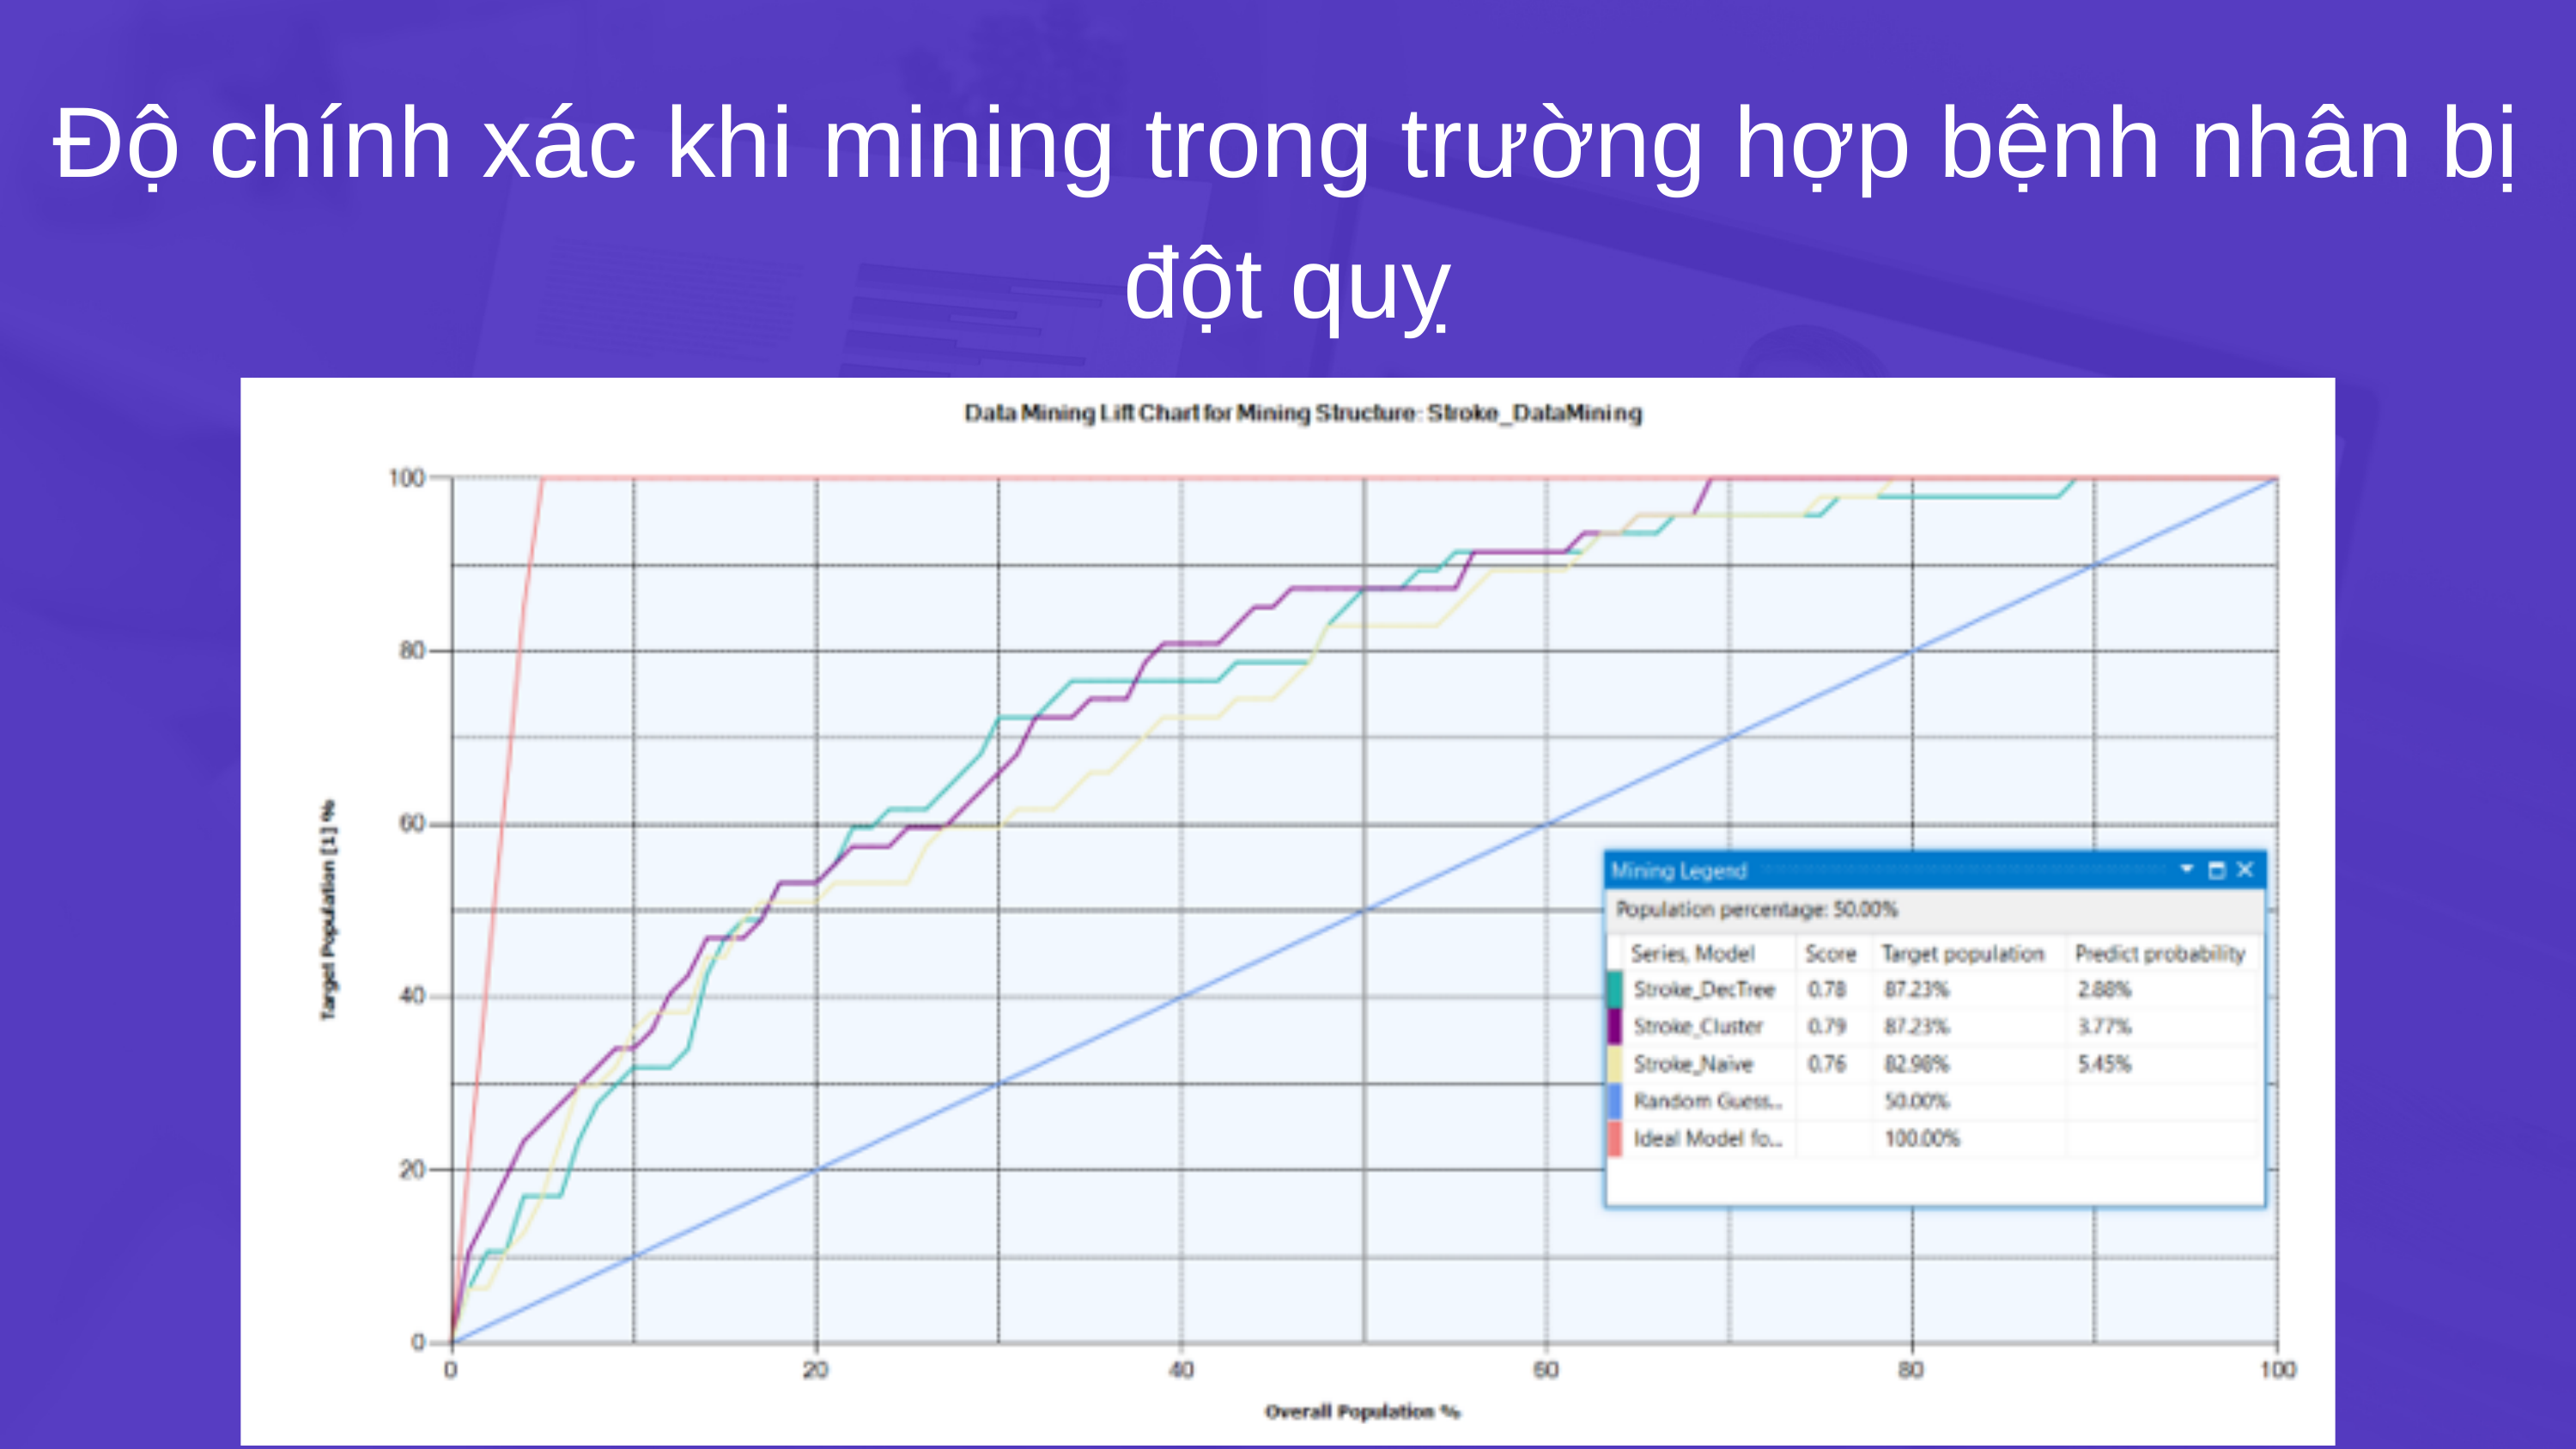

Độ chính xác khi mining trong trường hợp bệnh nhân bị đột quỵ